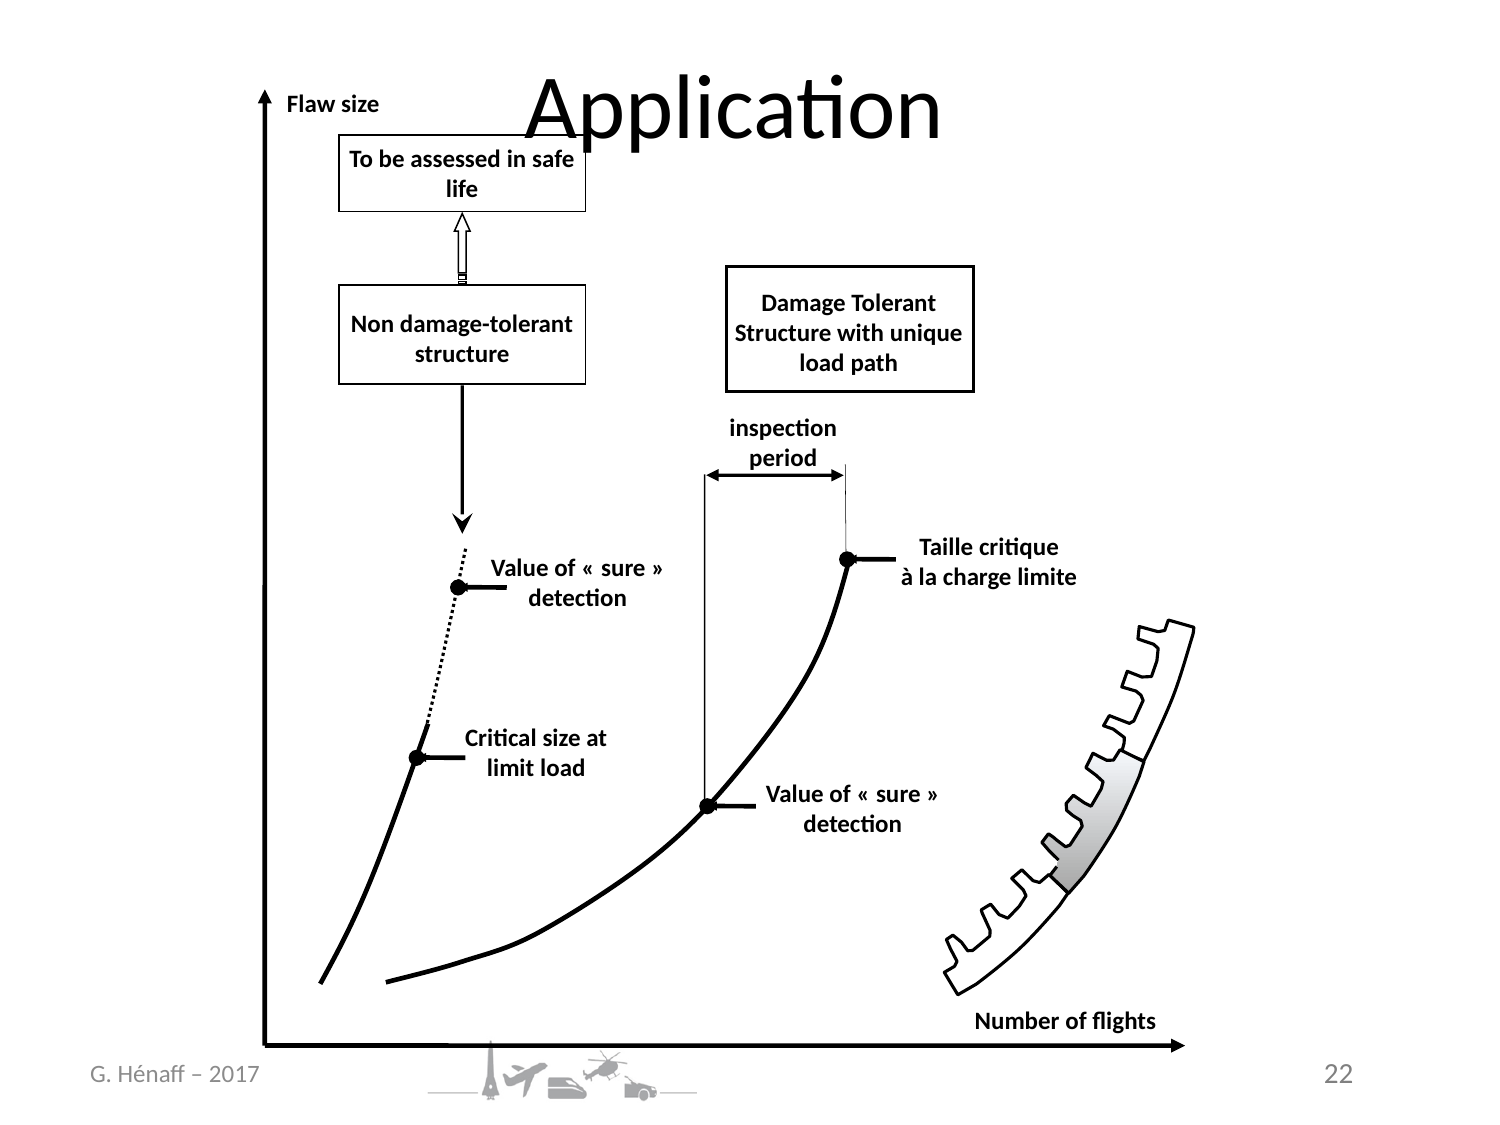

# Application
Flaw size

To be assessed in safe life

Damage Tolerant Structure with unique load path

Non damage-tolerant structure

inspection period

Taille critique
à la charge limite
Value of « sure » detection

Critical size at limit load

Value of « sure » detection

Number of flights
G. Hénaff – 2017